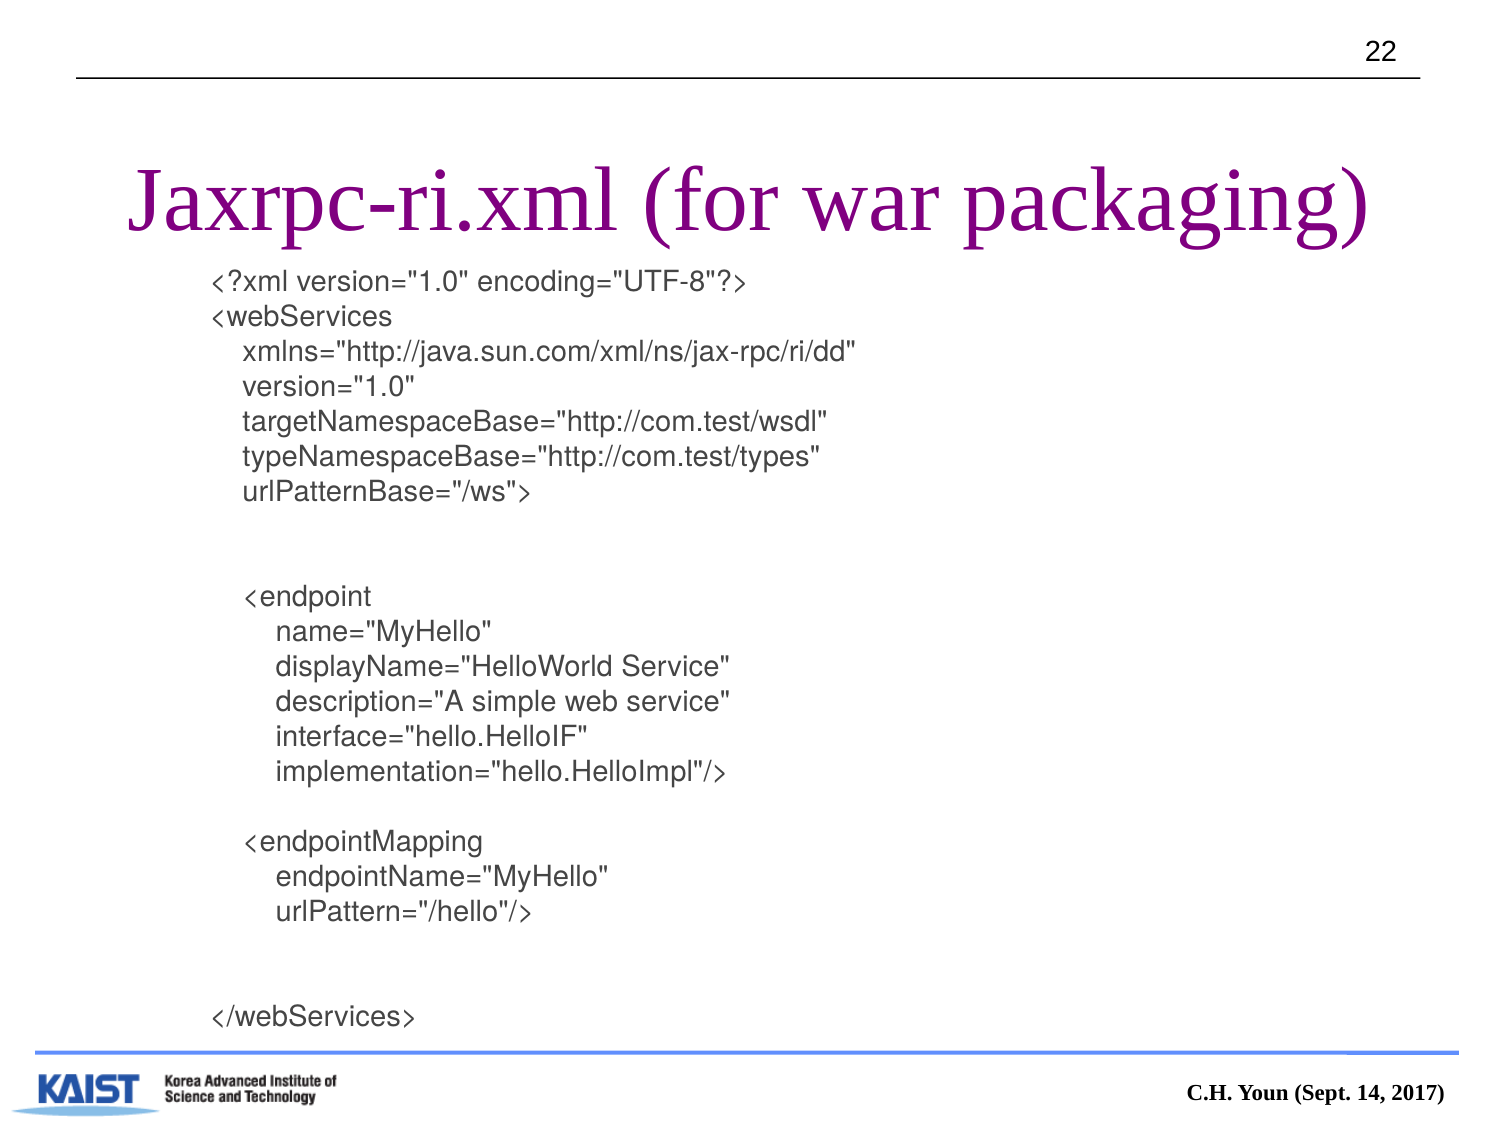

# Jaxrpc-ri.xml (for war packaging)
<?xml version="1.0" encoding="UTF-8"?>
<webServices
    xmlns="http://java.sun.com/xml/ns/jax-rpc/ri/dd"
    version="1.0"
    targetNamespaceBase="http://com.test/wsdl"
    typeNamespaceBase="http://com.test/types"
    urlPatternBase="/ws">

    <endpoint
        name="MyHello"
        displayName="HelloWorld Service"
        description="A simple web service"
        interface="hello.HelloIF"
        implementation="hello.HelloImpl"/>

    <endpointMapping
        endpointName="MyHello"
        urlPattern="/hello"/>

</webServices>